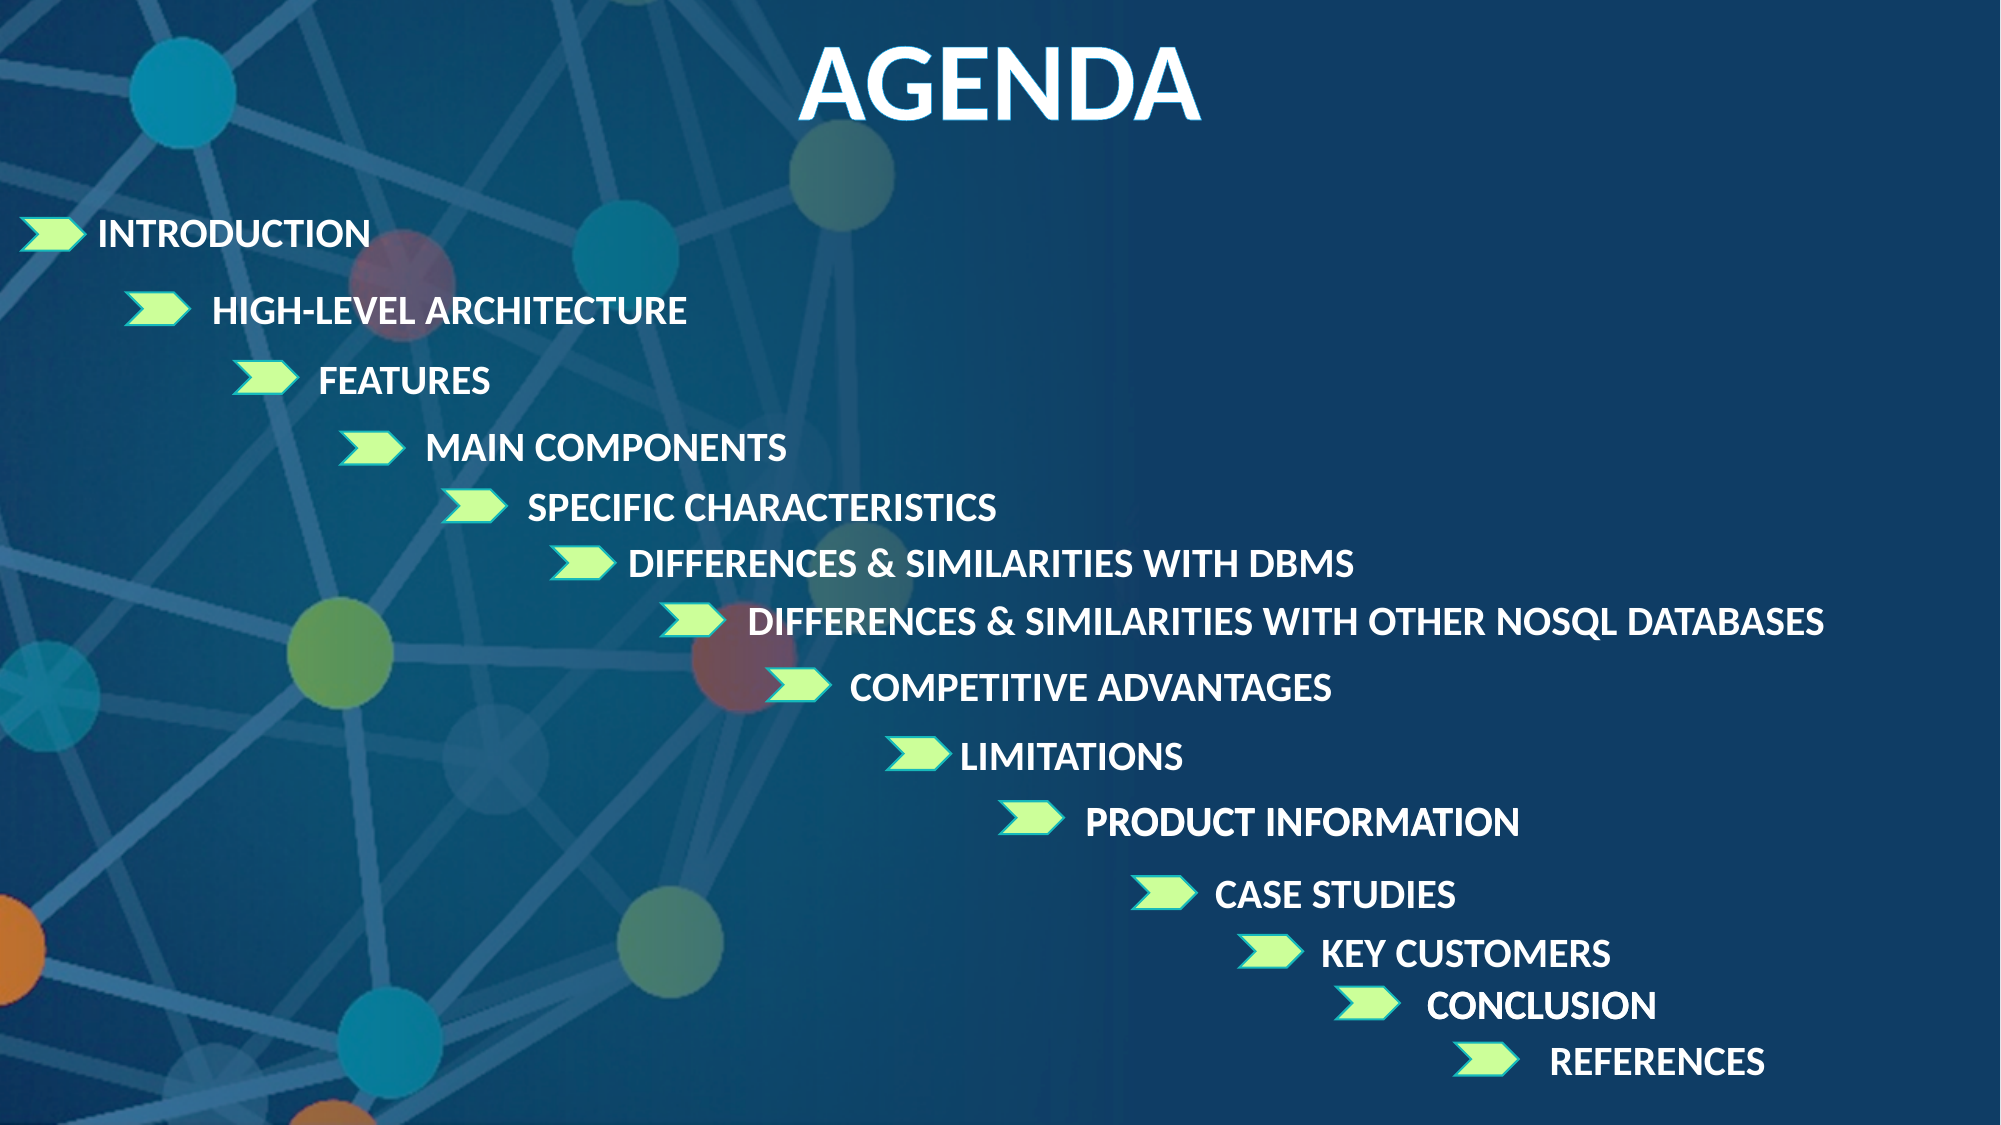

AGENDA
INTRODUCTION

HIGH-LEVEL ARCHITECTURE

FEATURES

MAIN COMPONENTS

SPECIFIC CHARACTERISTICS

DIFFERENCES & SIMILARITIES WITH DBMS

DIFFERENCES & SIMILARITIES WITH OTHER NOSQL DATABASES

COMPETITIVE ADVANTAGES

LIMITATIONS

PRODUCT INFORMATION
PRODUCT INFORMATION

CASE STUDIES

KEY CUSTOMERS

CONCLUSION
CONCLUSION

REFERENCES